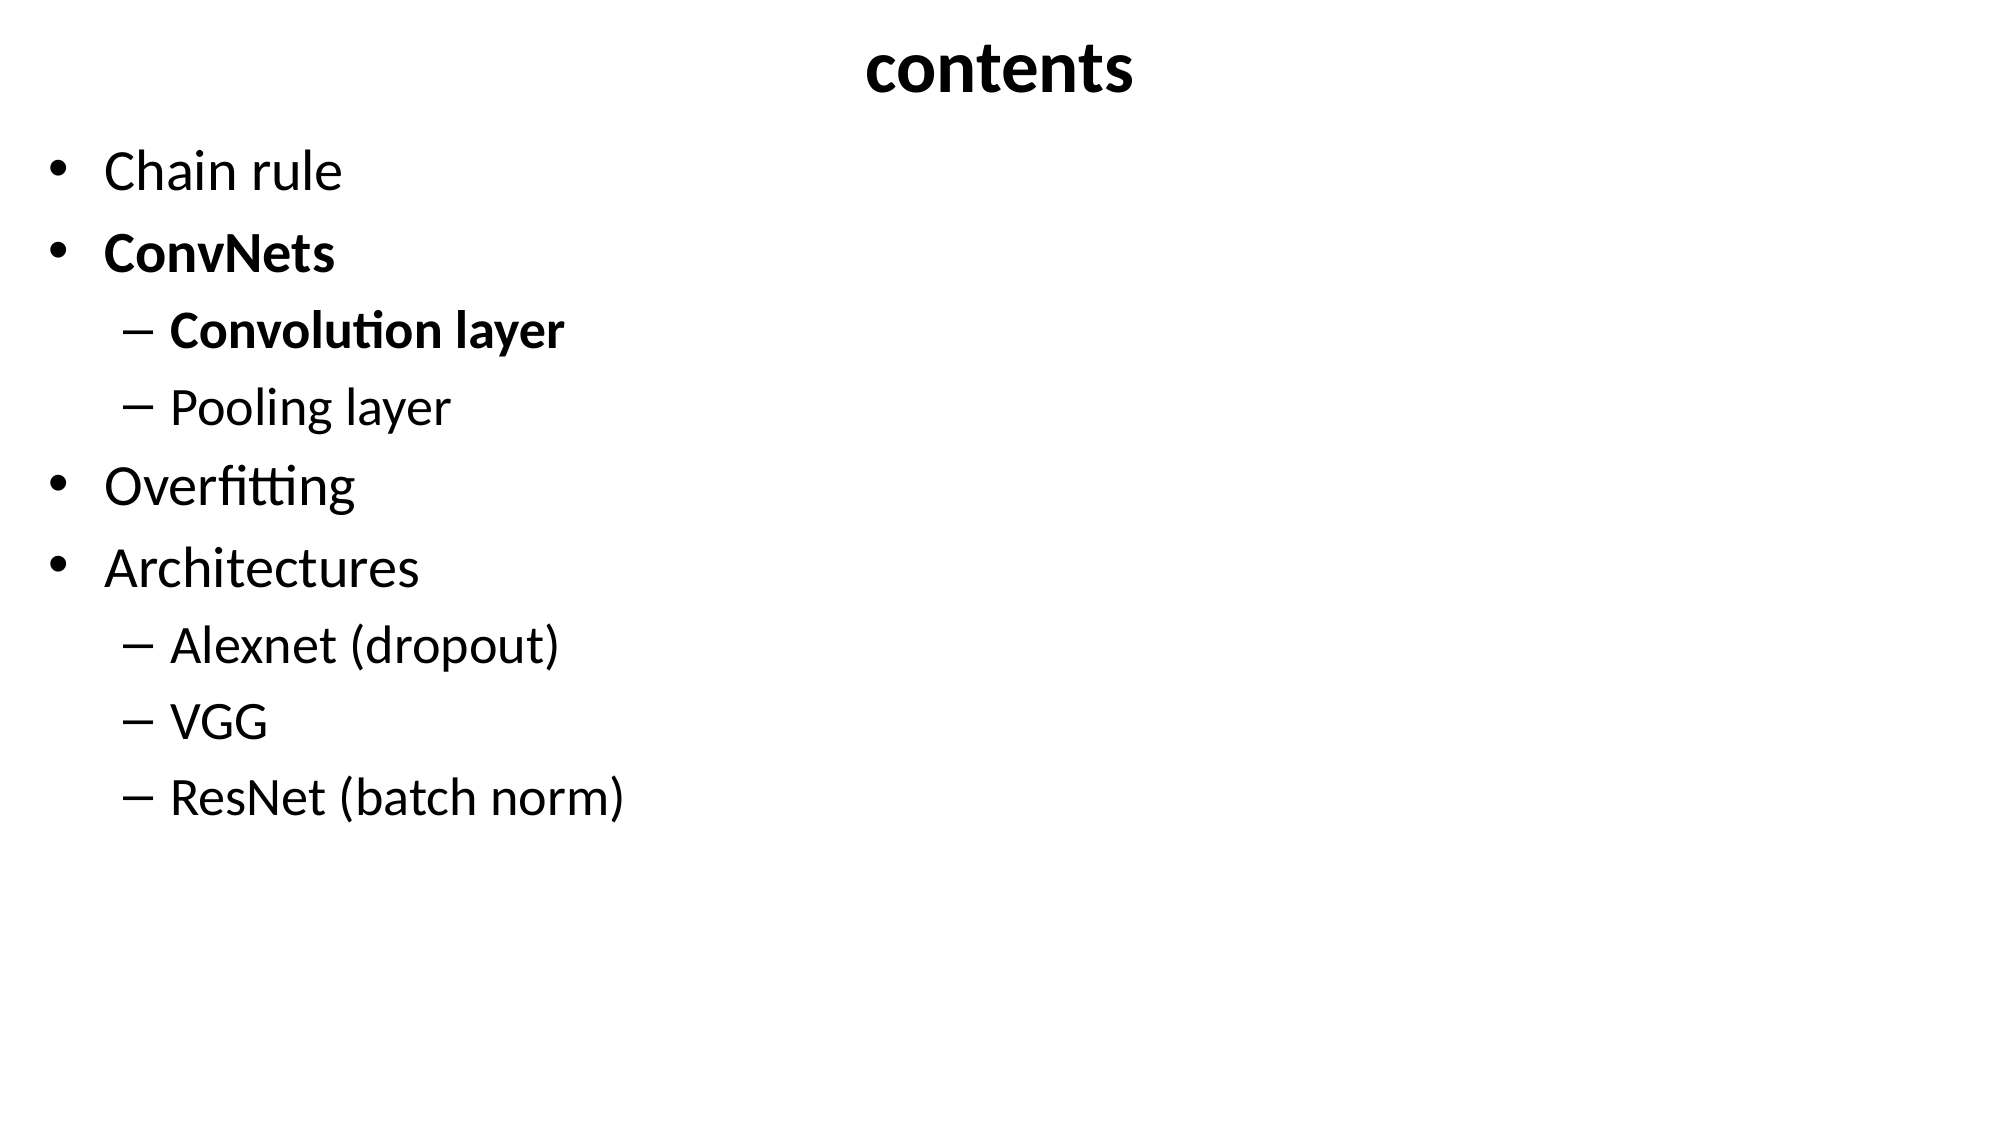

# contents
Chain rule
ConvNets
Convolution layer
Pooling layer
Overfitting
Architectures
Alexnet (dropout)
VGG
ResNet (batch norm)